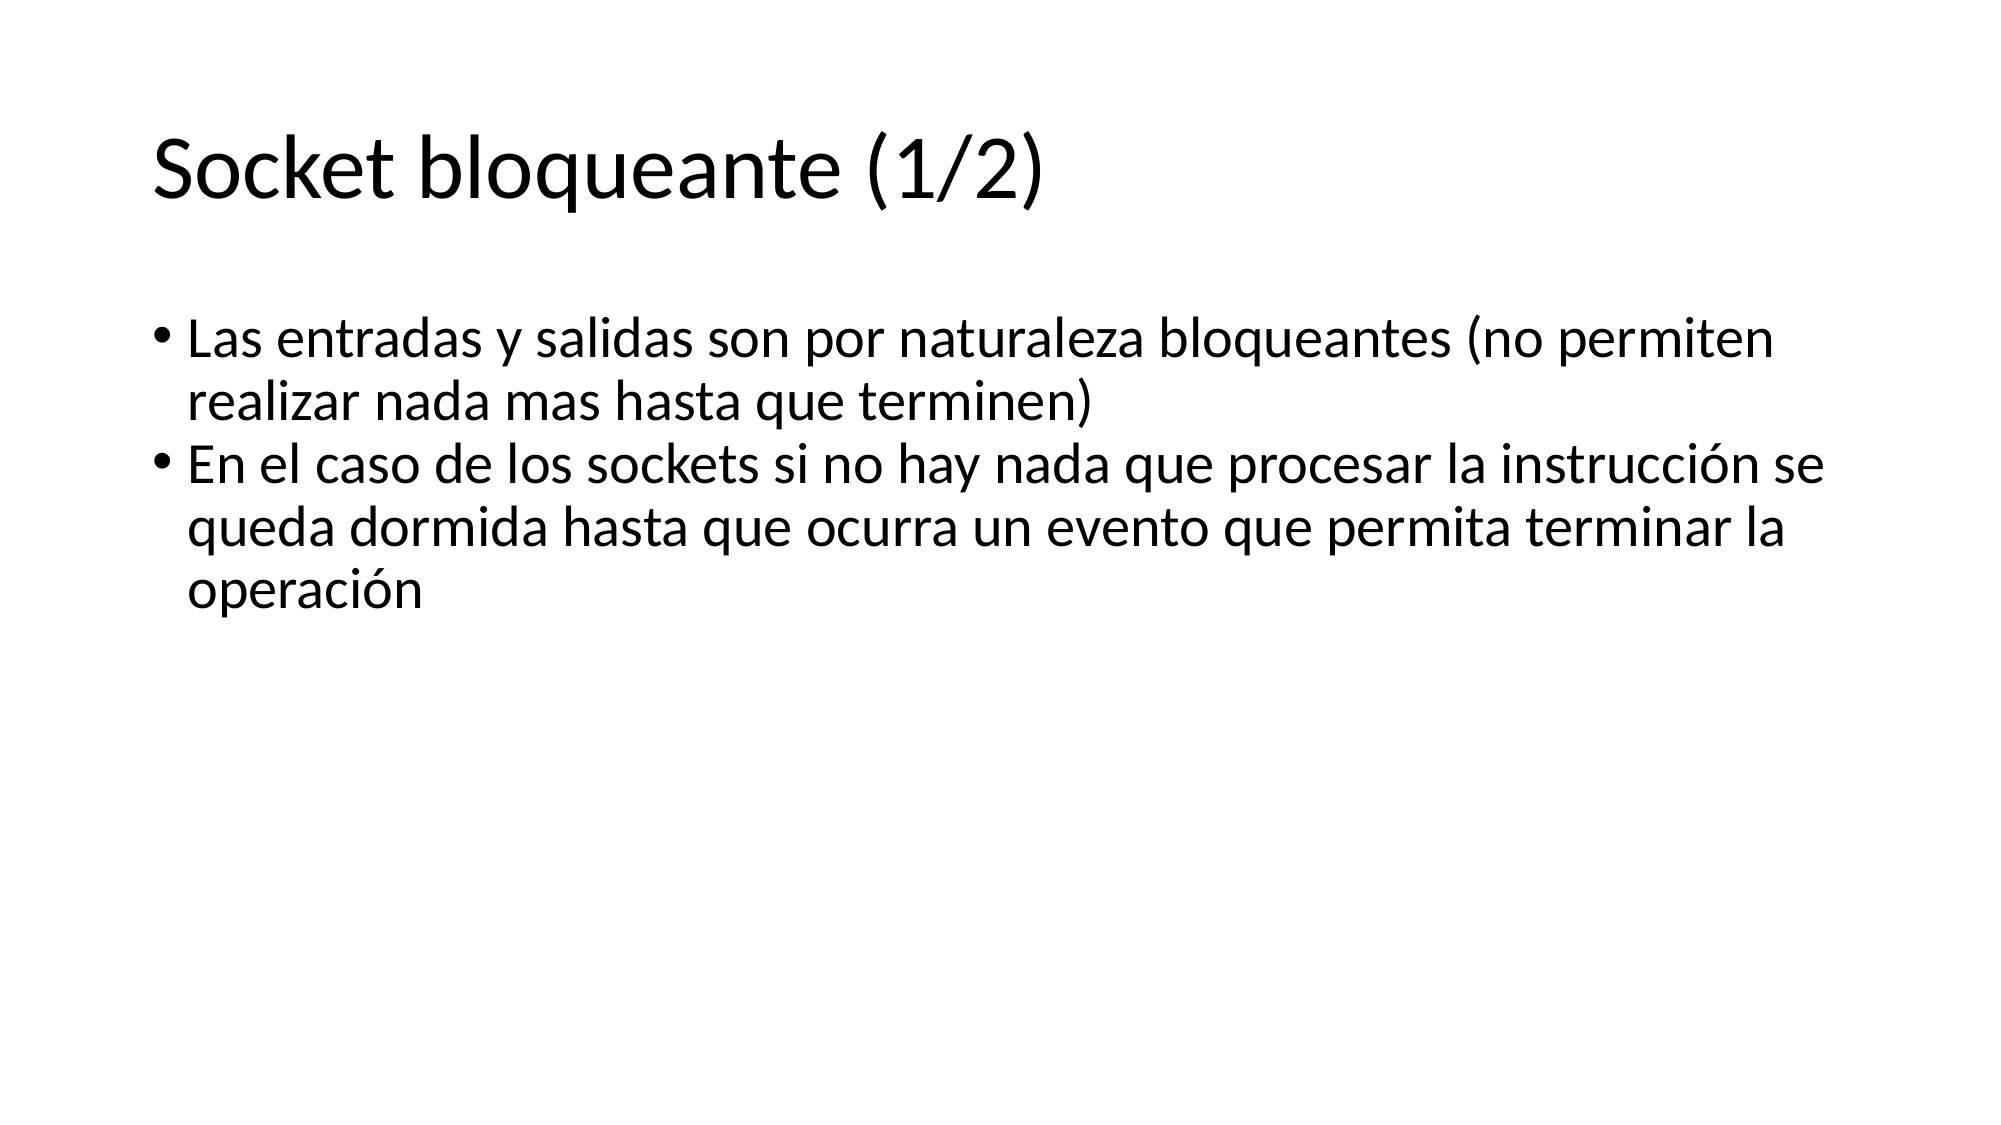

Socket bloqueante (1/2)
Las entradas y salidas son por naturaleza bloqueantes (no permiten realizar nada mas hasta que terminen)
En el caso de los sockets si no hay nada que procesar la instrucción se queda dormida hasta que ocurra un evento que permita terminar la operación